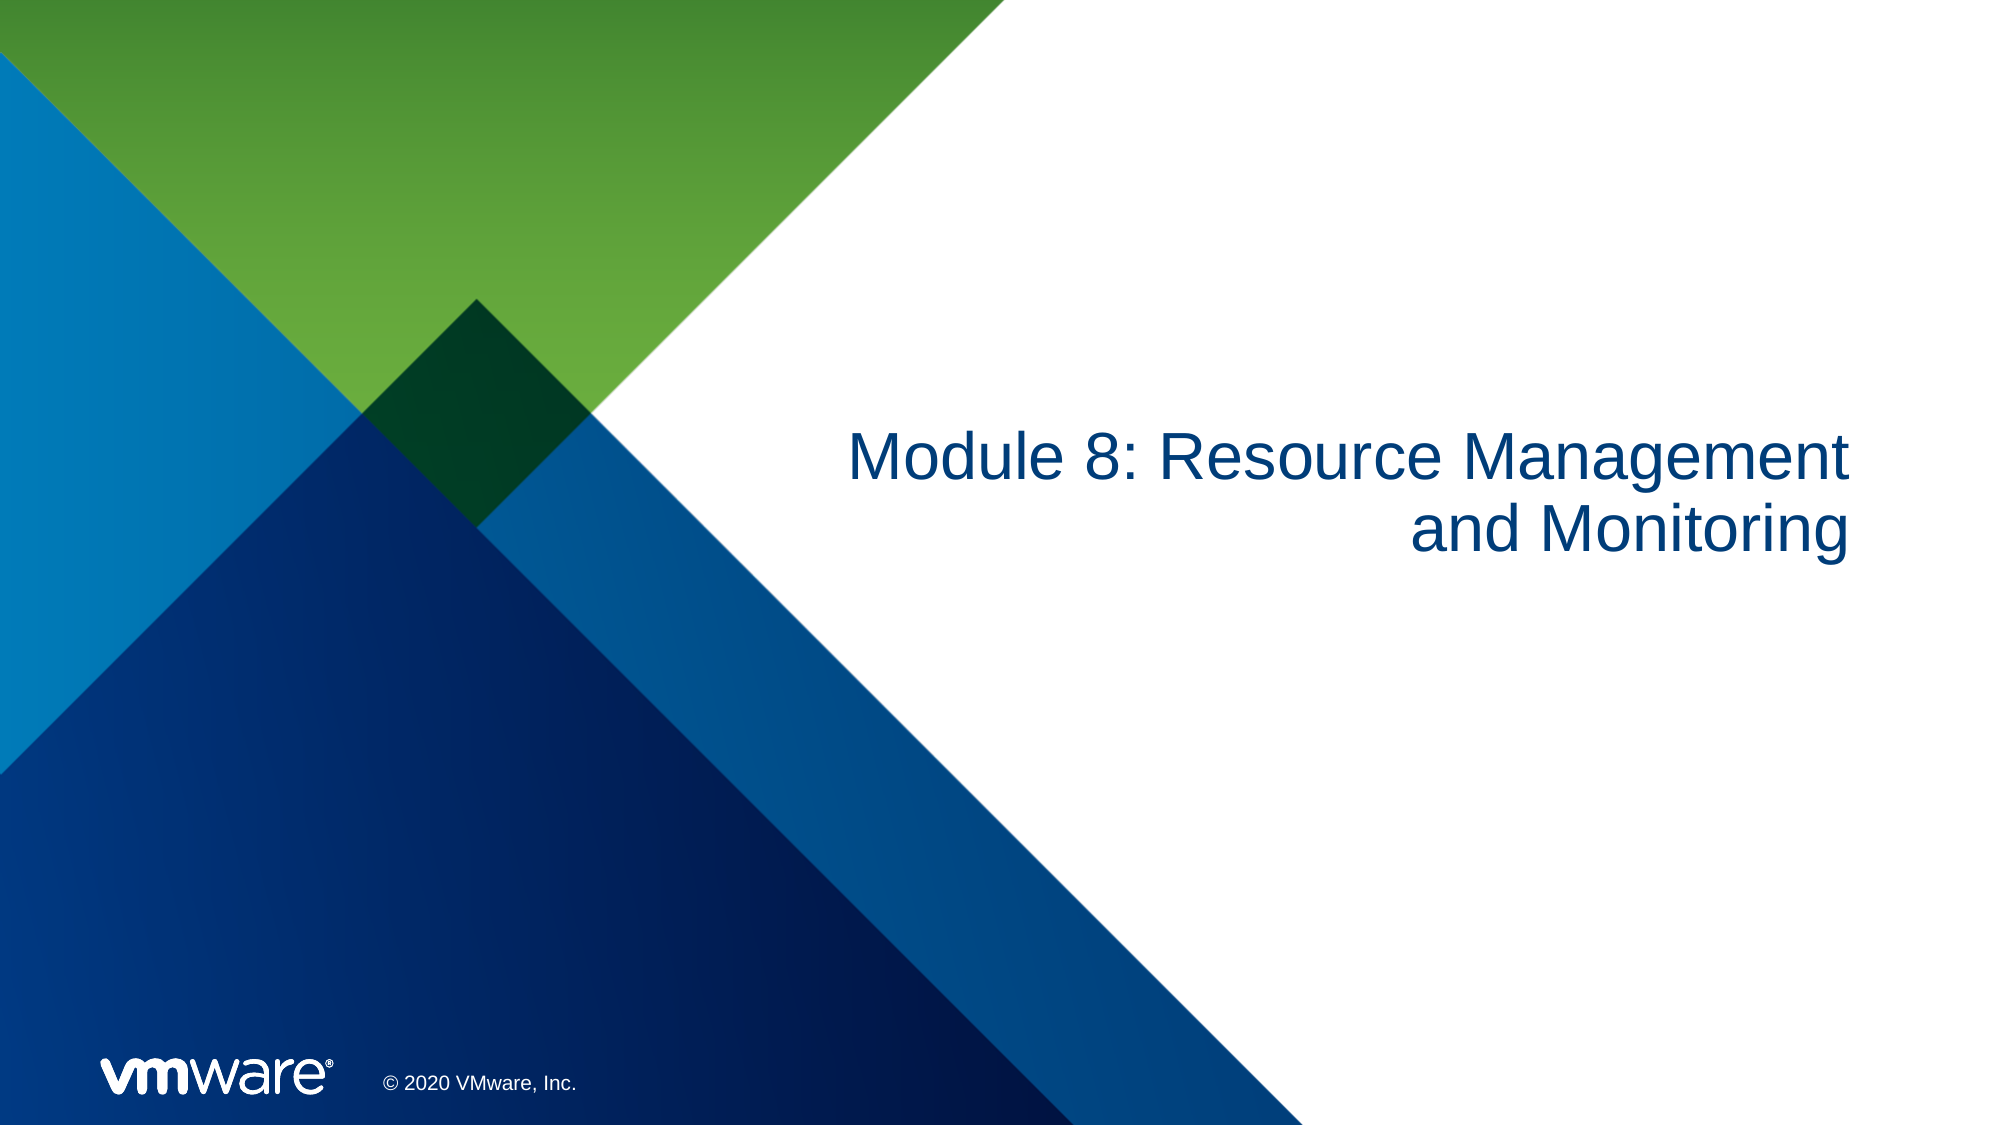

# Module 8: Resource Management and Monitoring